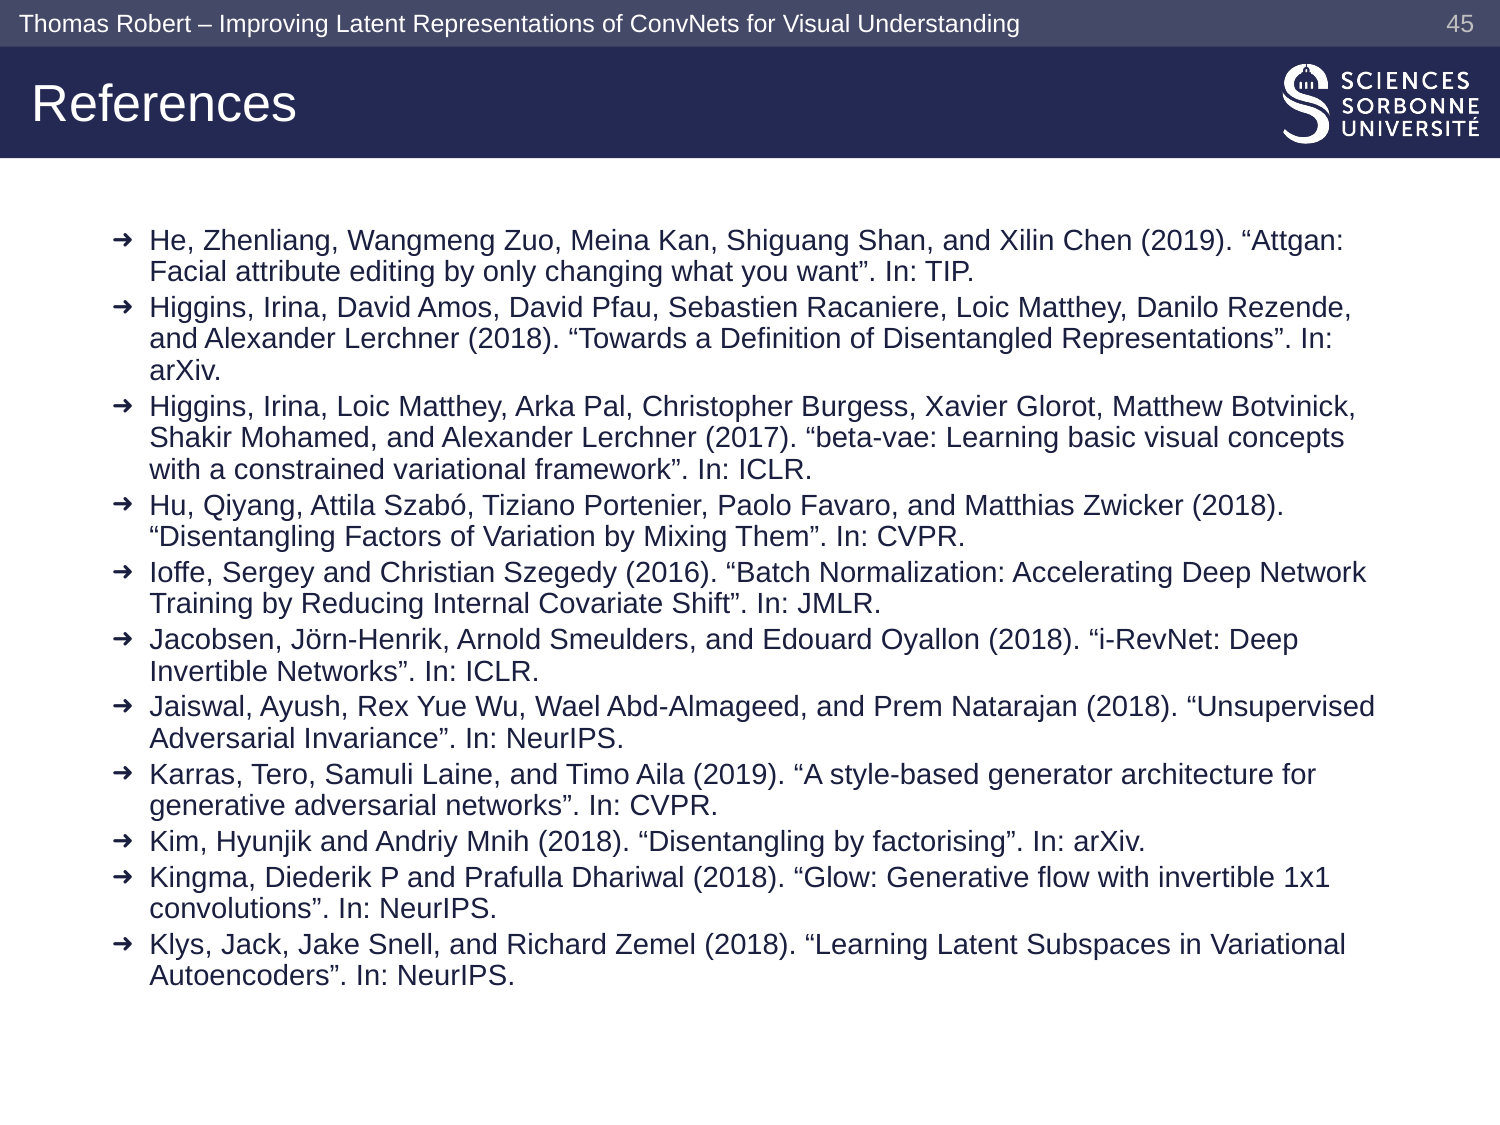

45
# References
He, Zhenliang, Wangmeng Zuo, Meina Kan, Shiguang Shan, and Xilin Chen (2019). “Attgan: Facial attribute editing by only changing what you want”. In: TIP.
Higgins, Irina, David Amos, David Pfau, Sebastien Racaniere, Loic Matthey, Danilo Rezende, and Alexander Lerchner (2018). “Towards a Definition of Disentangled Representations”. In: arXiv.
Higgins, Irina, Loic Matthey, Arka Pal, Christopher Burgess, Xavier Glorot, Matthew Botvinick, Shakir Mohamed, and Alexander Lerchner (2017). “beta-vae: Learning basic visual concepts with a constrained variational framework”. In: ICLR.
Hu, Qiyang, Attila Szabó, Tiziano Portenier, Paolo Favaro, and Matthias Zwicker (2018). “Disentangling Factors of Variation by Mixing Them”. In: CVPR.
Ioffe, Sergey and Christian Szegedy (2016). “Batch Normalization: Accelerating Deep Network Training by Reducing Internal Covariate Shift”. In: JMLR.
Jacobsen, Jörn-Henrik, Arnold Smeulders, and Edouard Oyallon (2018). “i-RevNet: Deep Invertible Networks”. In: ICLR.
Jaiswal, Ayush, Rex Yue Wu, Wael Abd-Almageed, and Prem Natarajan (2018). “Unsupervised Adversarial Invariance”. In: NeurIPS.
Karras, Tero, Samuli Laine, and Timo Aila (2019). “A style-based generator architecture for generative adversarial networks”. In: CVPR.
Kim, Hyunjik and Andriy Mnih (2018). “Disentangling by factorising”. In: arXiv.
Kingma, Diederik P and Prafulla Dhariwal (2018). “Glow: Generative flow with invertible 1x1 convolutions”. In: NeurIPS.
Klys, Jack, Jake Snell, and Richard Zemel (2018). “Learning Latent Subspaces in Variational Autoencoders”. In: NeurIPS.